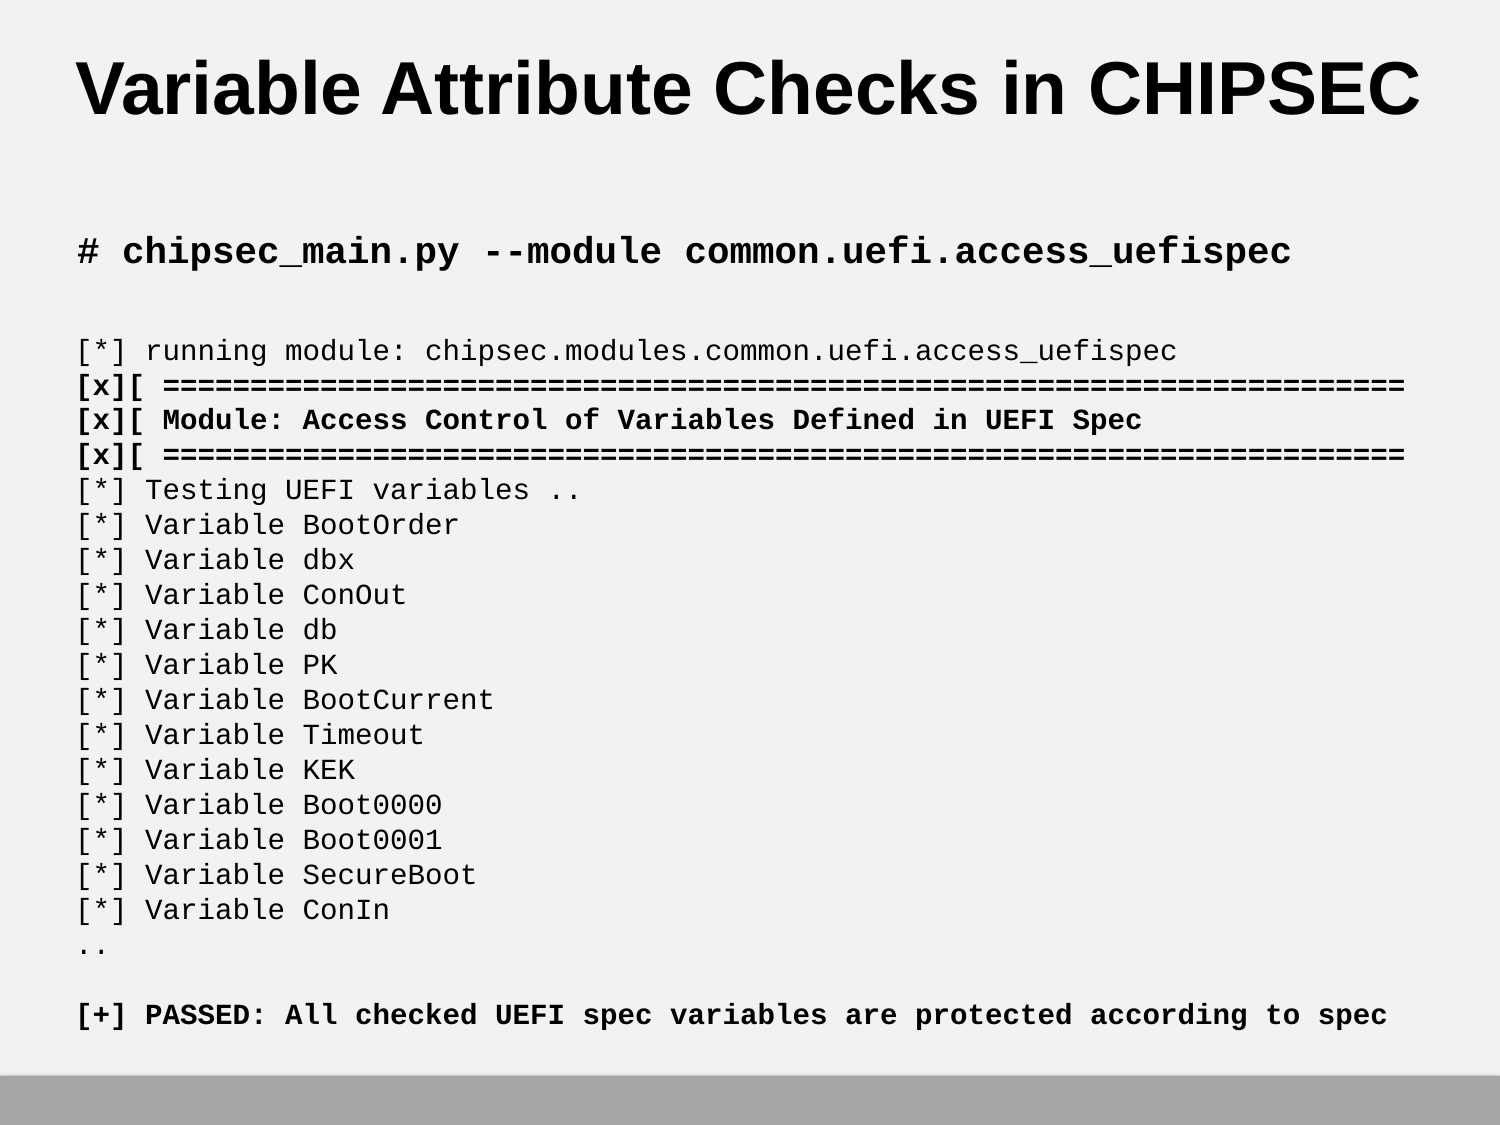

# Variable Attribute Checks in CHIPSEC
# chipsec_main.py --module common.uefi.access_uefispec
[*] running module: chipsec.modules.common.uefi.access_uefispec
[x][ =======================================================================
[x][ Module: Access Control of Variables Defined in UEFI Spec
[x][ =======================================================================
[*] Testing UEFI variables ..
[*] Variable BootOrder
[*] Variable dbx
[*] Variable ConOut
[*] Variable db
[*] Variable PK
[*] Variable BootCurrent
[*] Variable Timeout
[*] Variable KEK
[*] Variable Boot0000
[*] Variable Boot0001
[*] Variable SecureBoot
[*] Variable ConIn
..

[+] PASSED: All checked UEFI spec variables are protected according to spec